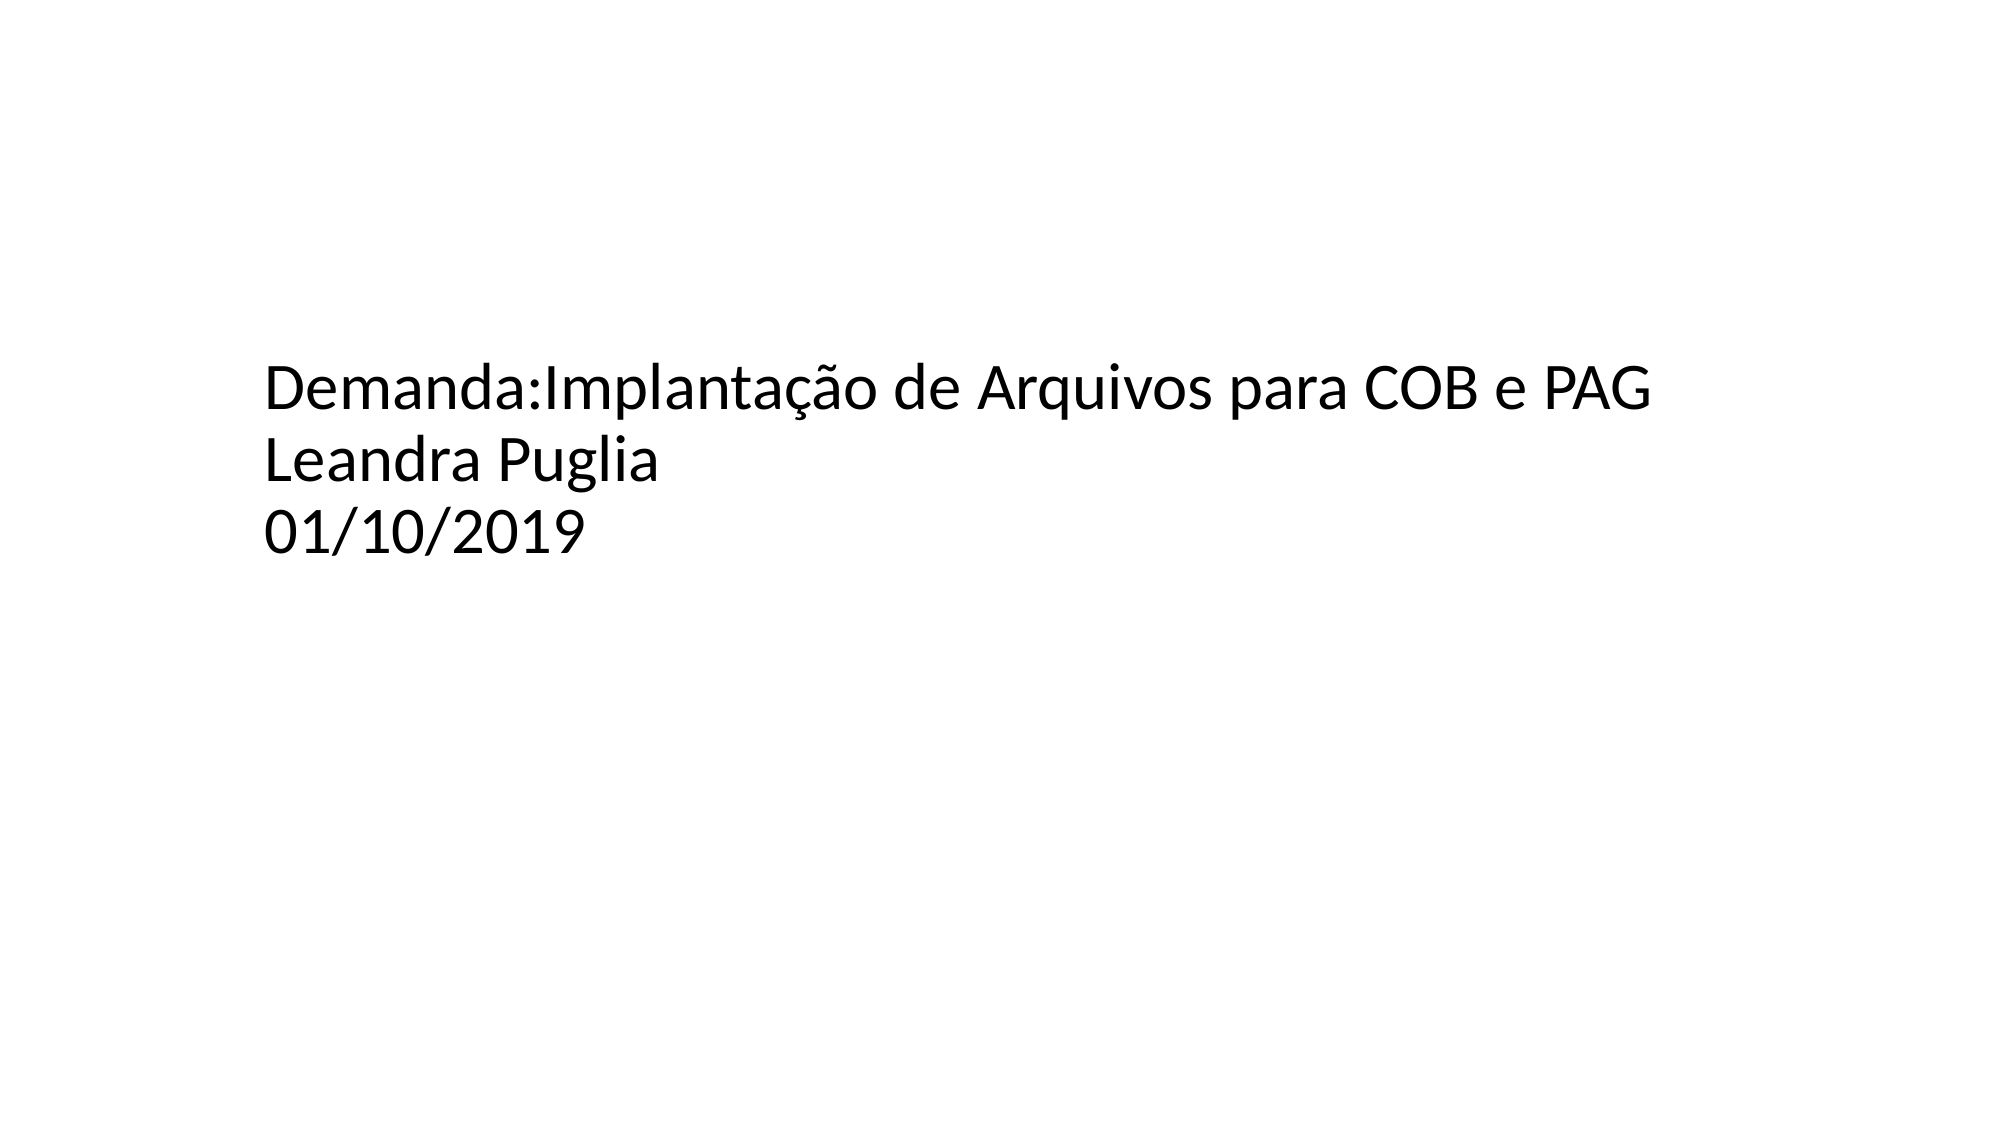

# Demanda:Implantação de Arquivos para COB e PAG Leandra Puglia 01/10/2019